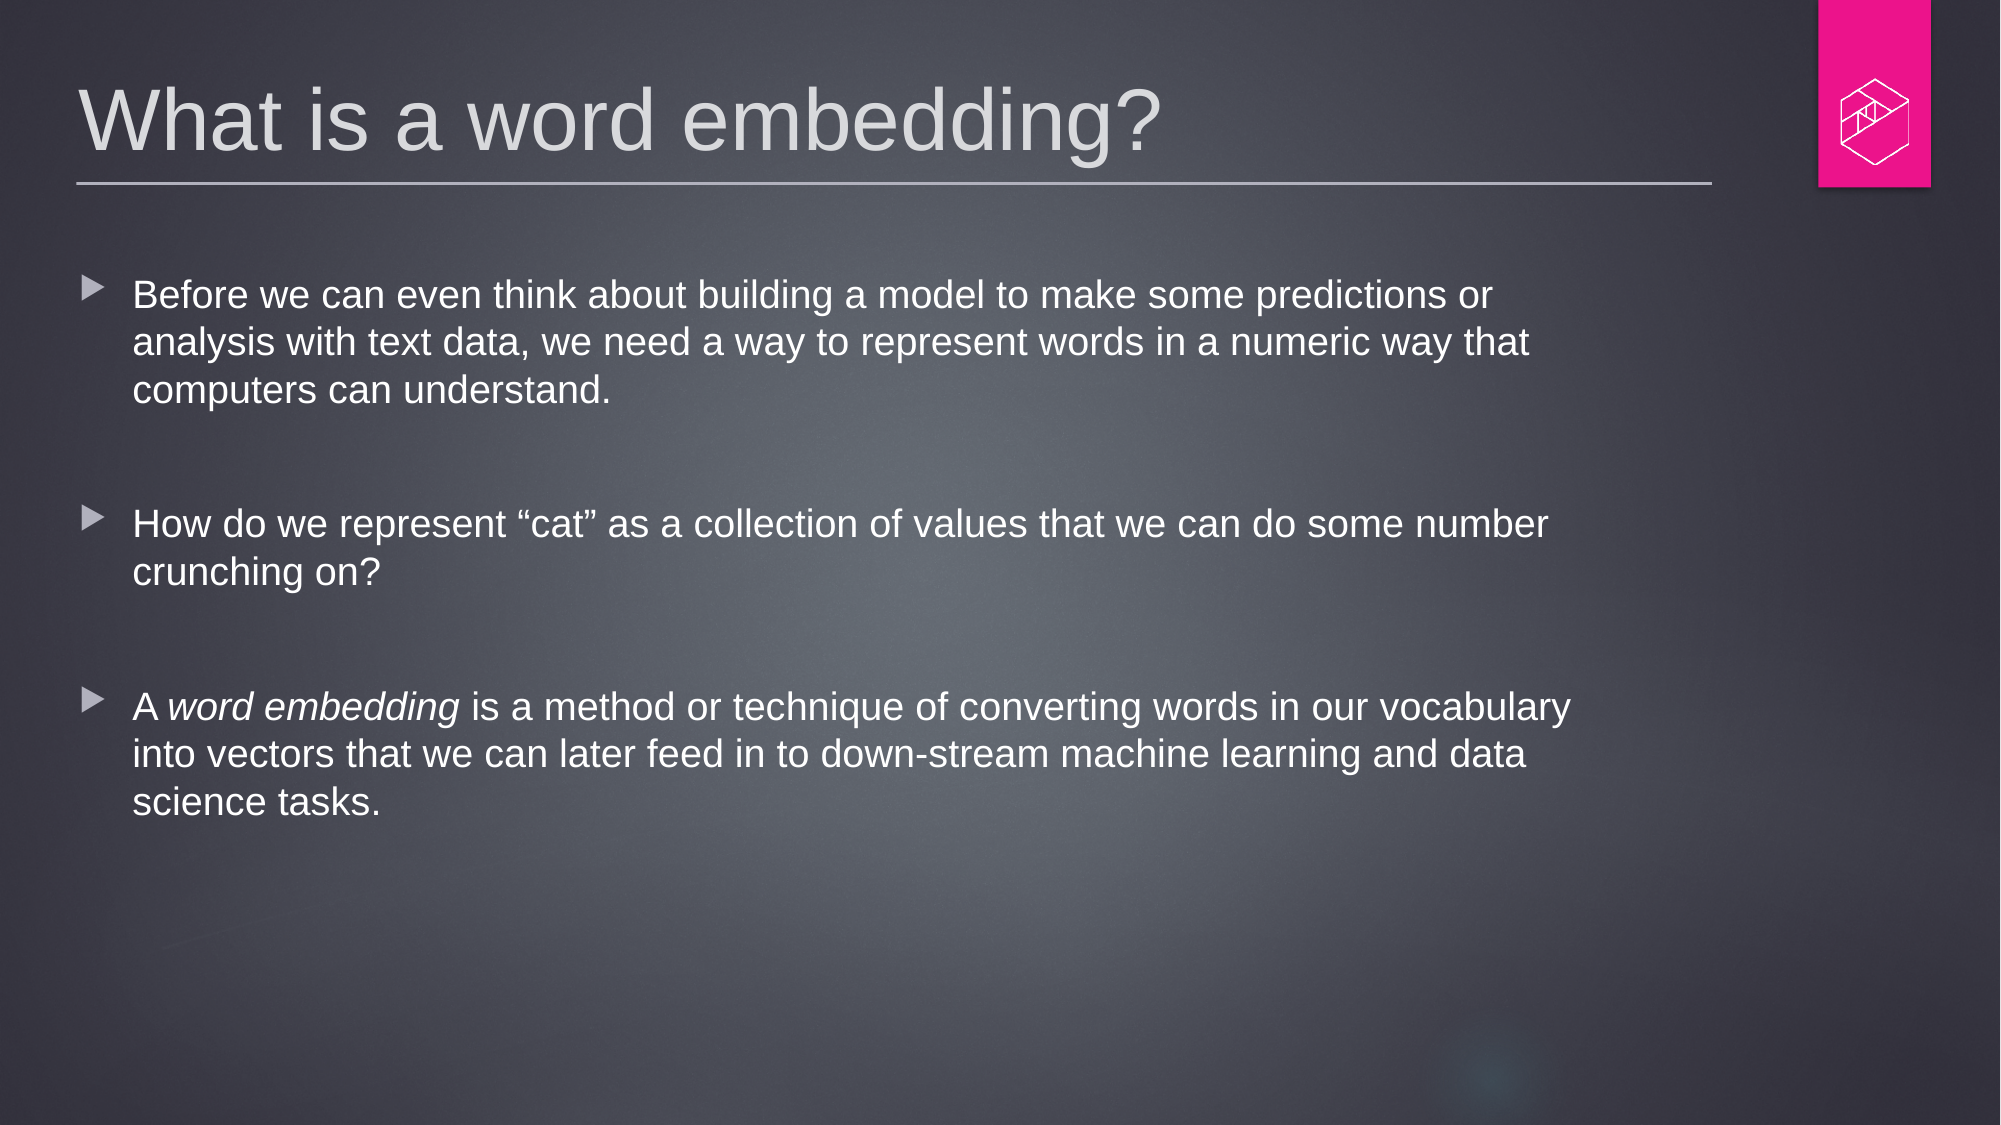

# What is a word embedding?
Before we can even think about building a model to make some predictions or analysis with text data, we need a way to represent words in a numeric way that computers can understand.

How do we represent “cat” as a collection of values that we can do some number crunching on?

A word embedding is a method or technique of converting words in our vocabulary into vectors that we can later feed in to down-stream machine learning and data science tasks.